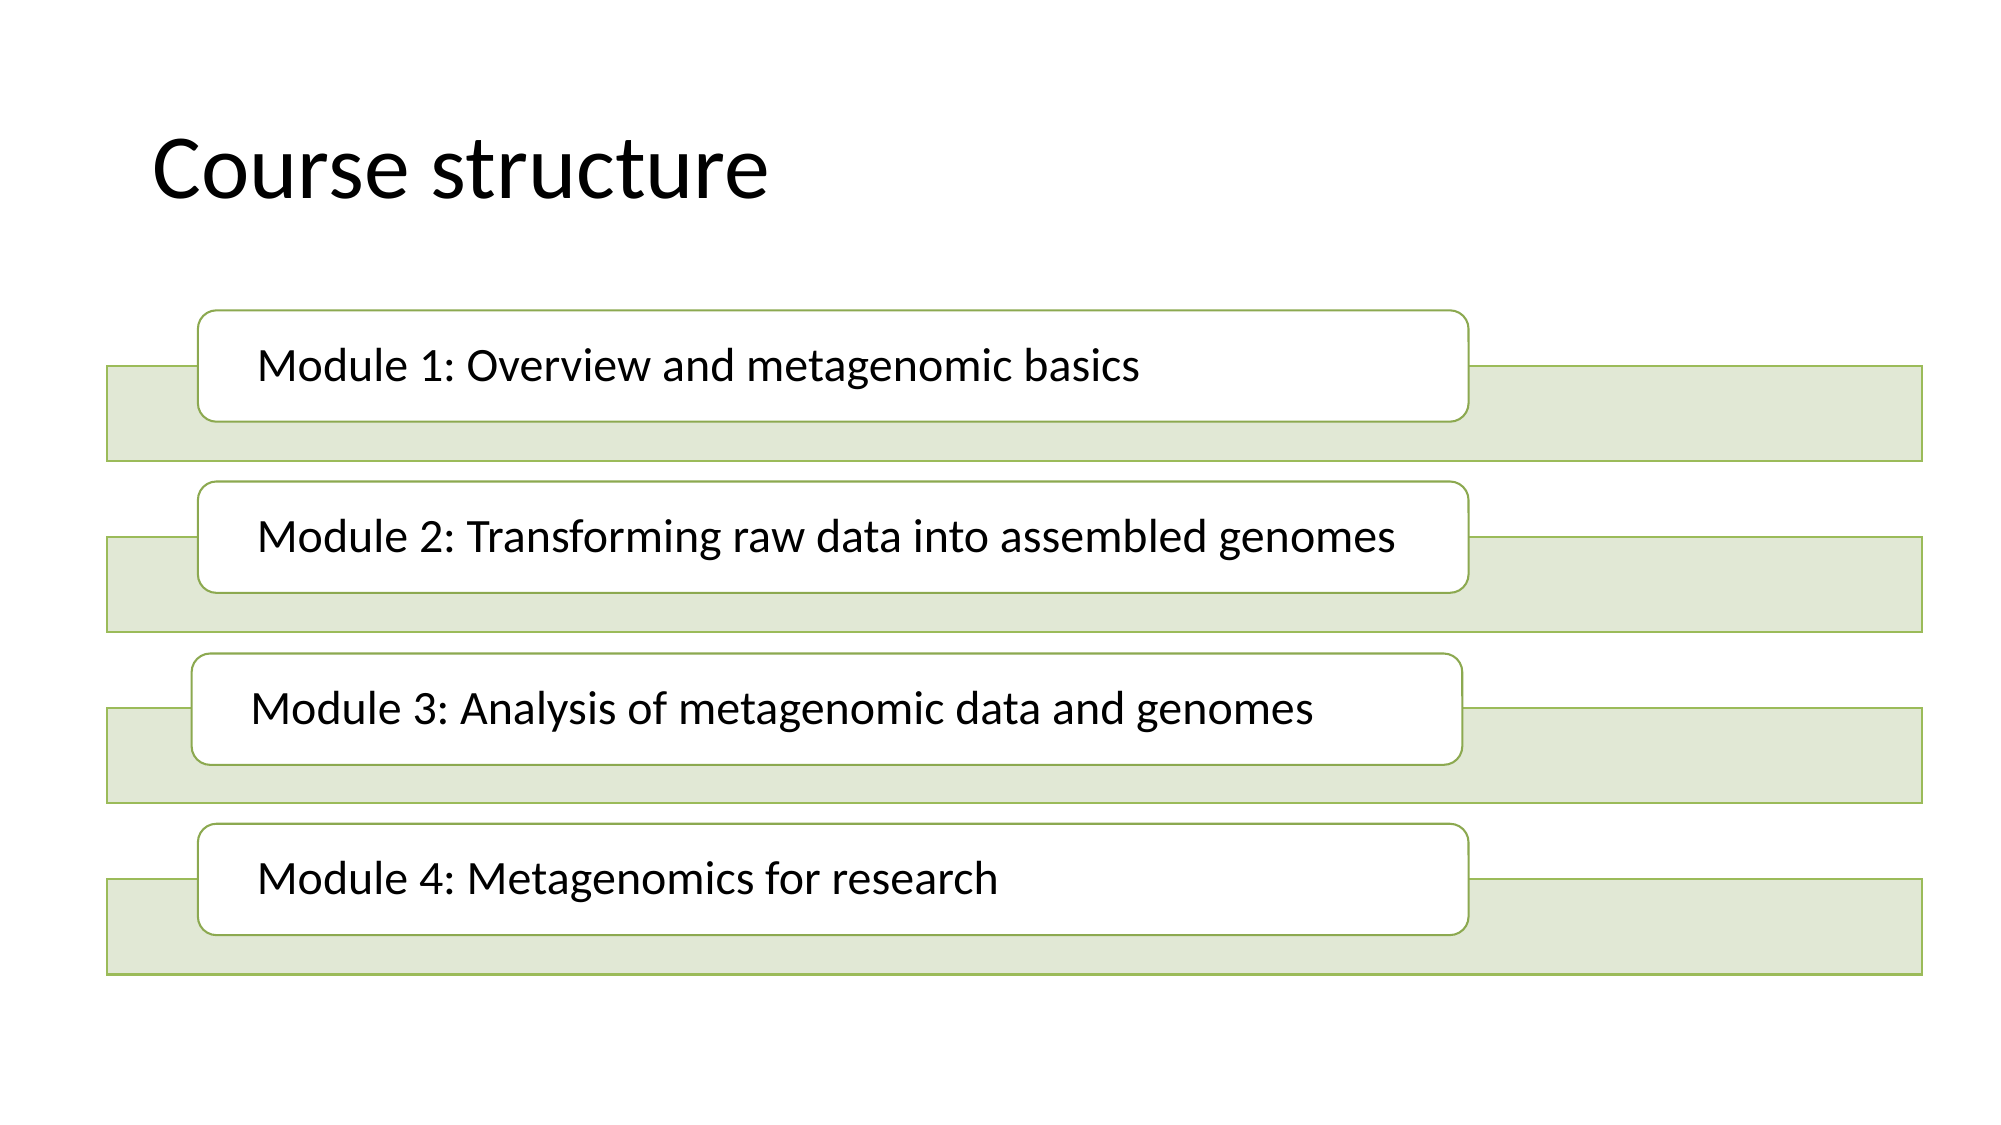

# Course structure
Module 1: Overview and metagenomic basics
Module 2: Transforming raw data into assembled genomes
Module 3: Analysis of metagenomic data and genomes
Module 4: Metagenomics for research